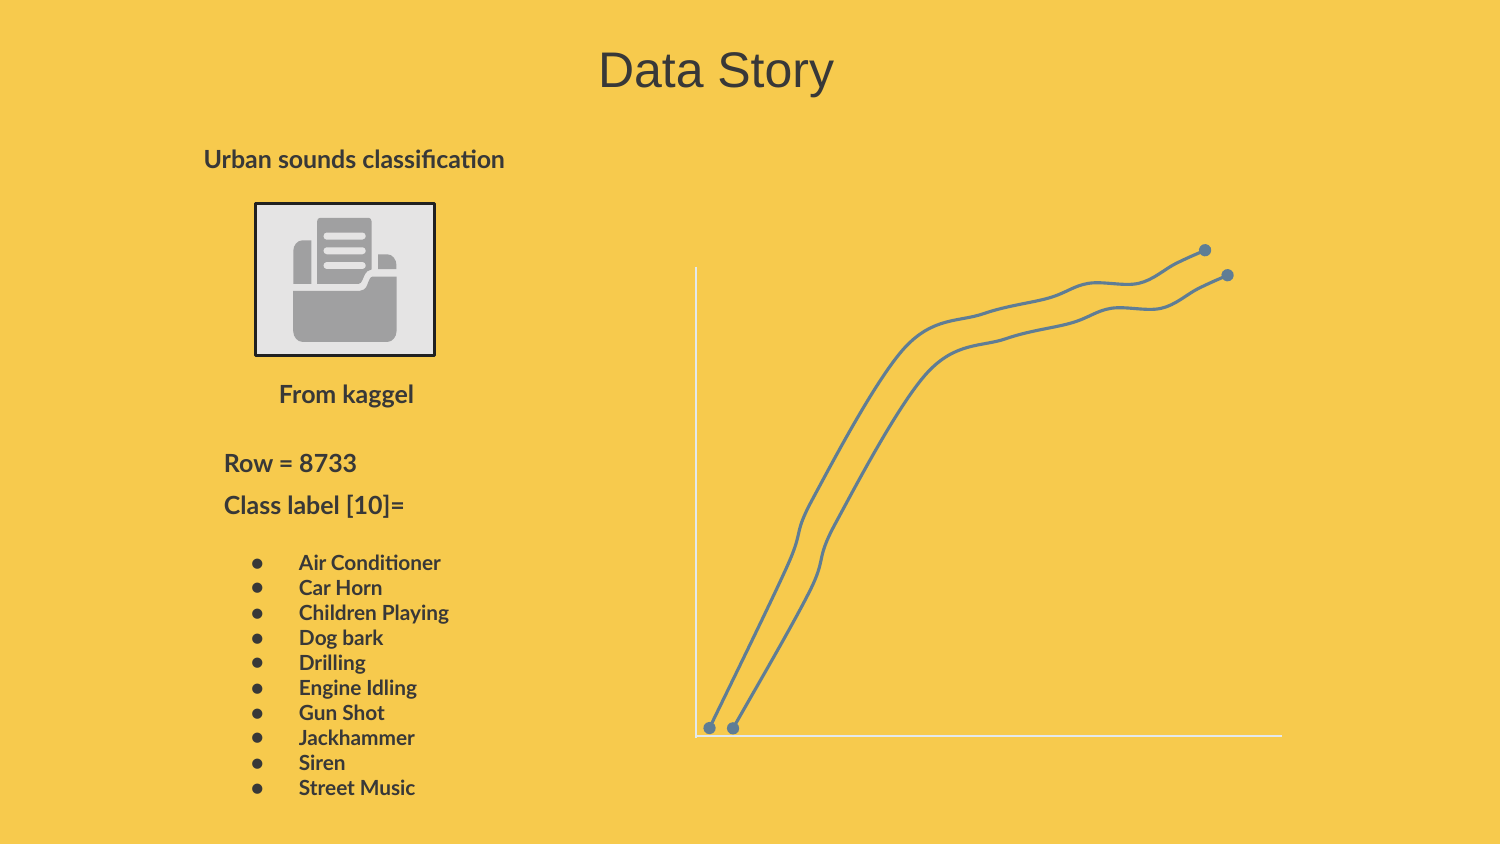

Data Story
Urban sounds classification

From kaggel
Row = 8733

Class label [10]=

Air Conditioner
Car Horn
Children Playing
Dog bark
Drilling
Engine Idling
Gun Shot
Jackhammer
Siren
Street Music